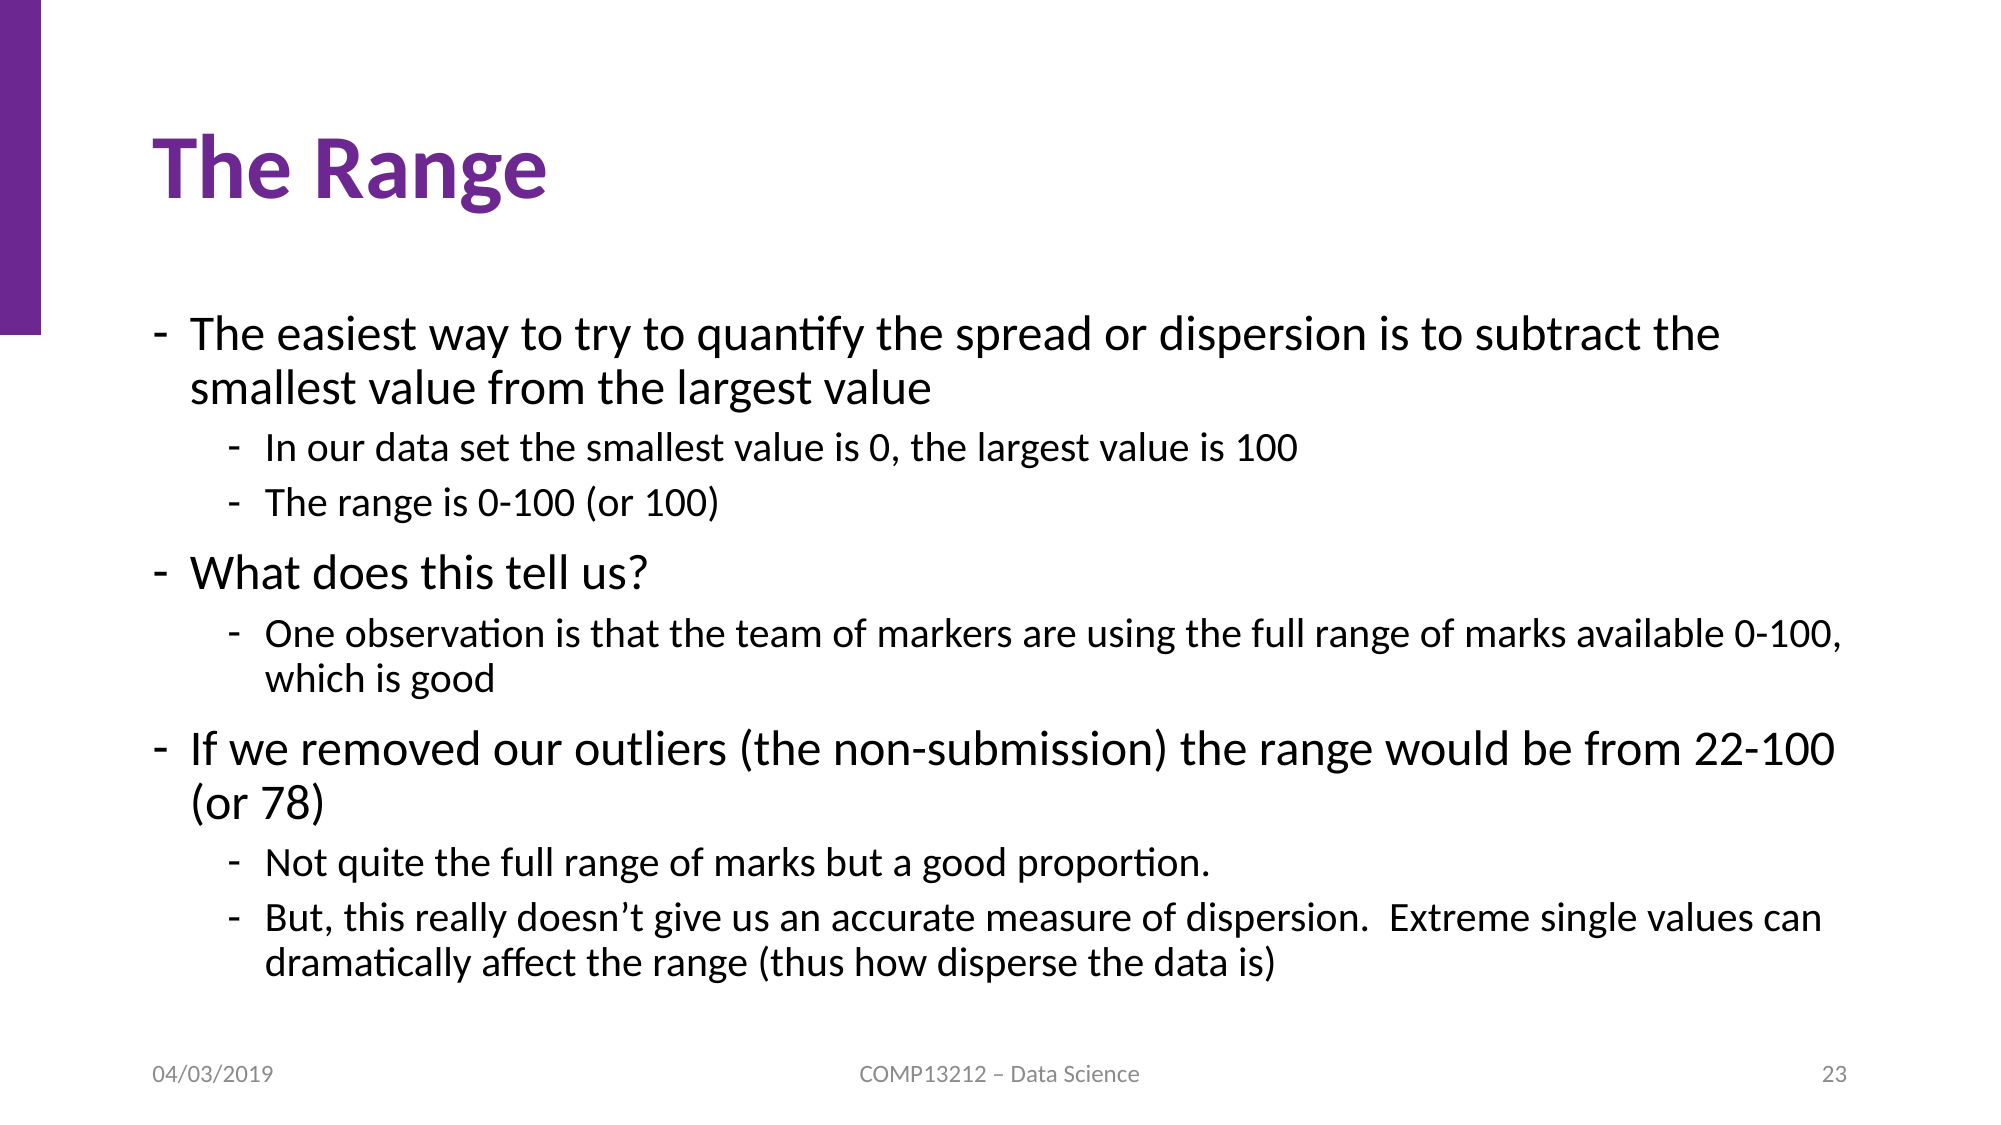

# The Range
The easiest way to try to quantify the spread or dispersion is to subtract the smallest value from the largest value
In our data set the smallest value is 0, the largest value is 100
The range is 0-100 (or 100)
What does this tell us?
One observation is that the team of markers are using the full range of marks available 0-100, which is good
If we removed our outliers (the non-submission) the range would be from 22-100 (or 78)
Not quite the full range of marks but a good proportion.
But, this really doesn’t give us an accurate measure of dispersion.  Extreme single values can dramatically affect the range (thus how disperse the data is)

04/03/2019
COMP13212 – Data Science
23